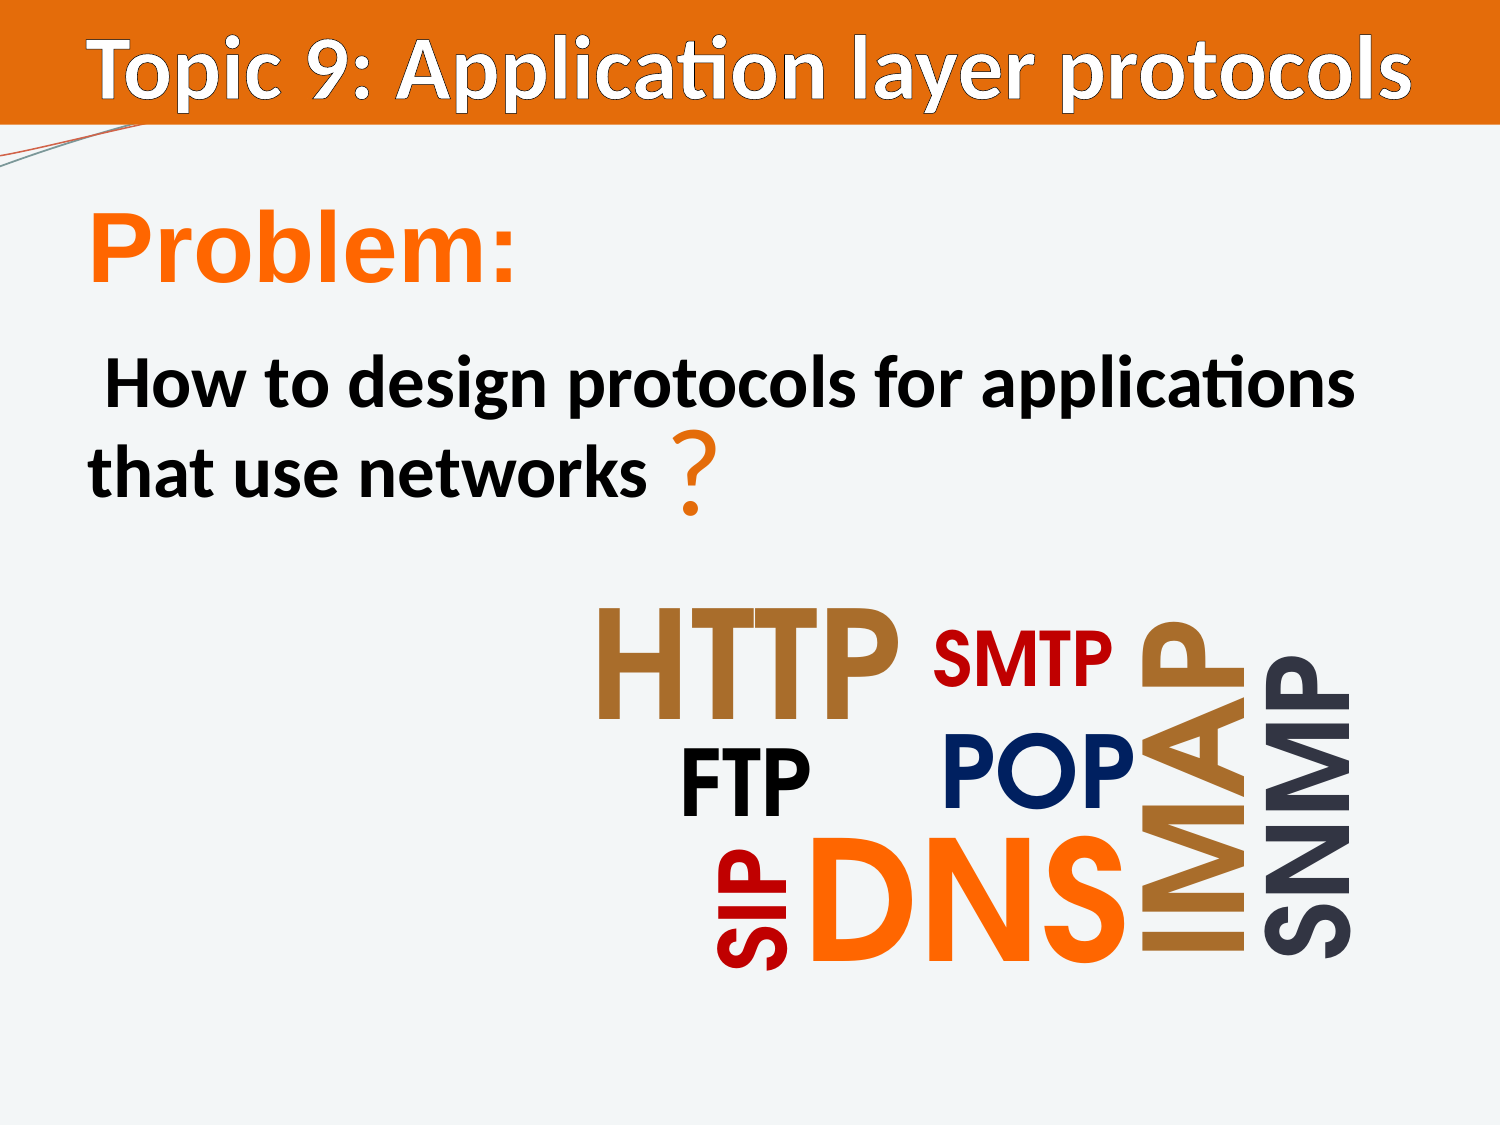

Topic 9: Application layer protocols
?
# Problem: How to design protocols for applications that use networks
HTTP
IMAP
POP
SNMP
DNS
SIP
SMTP
FTP